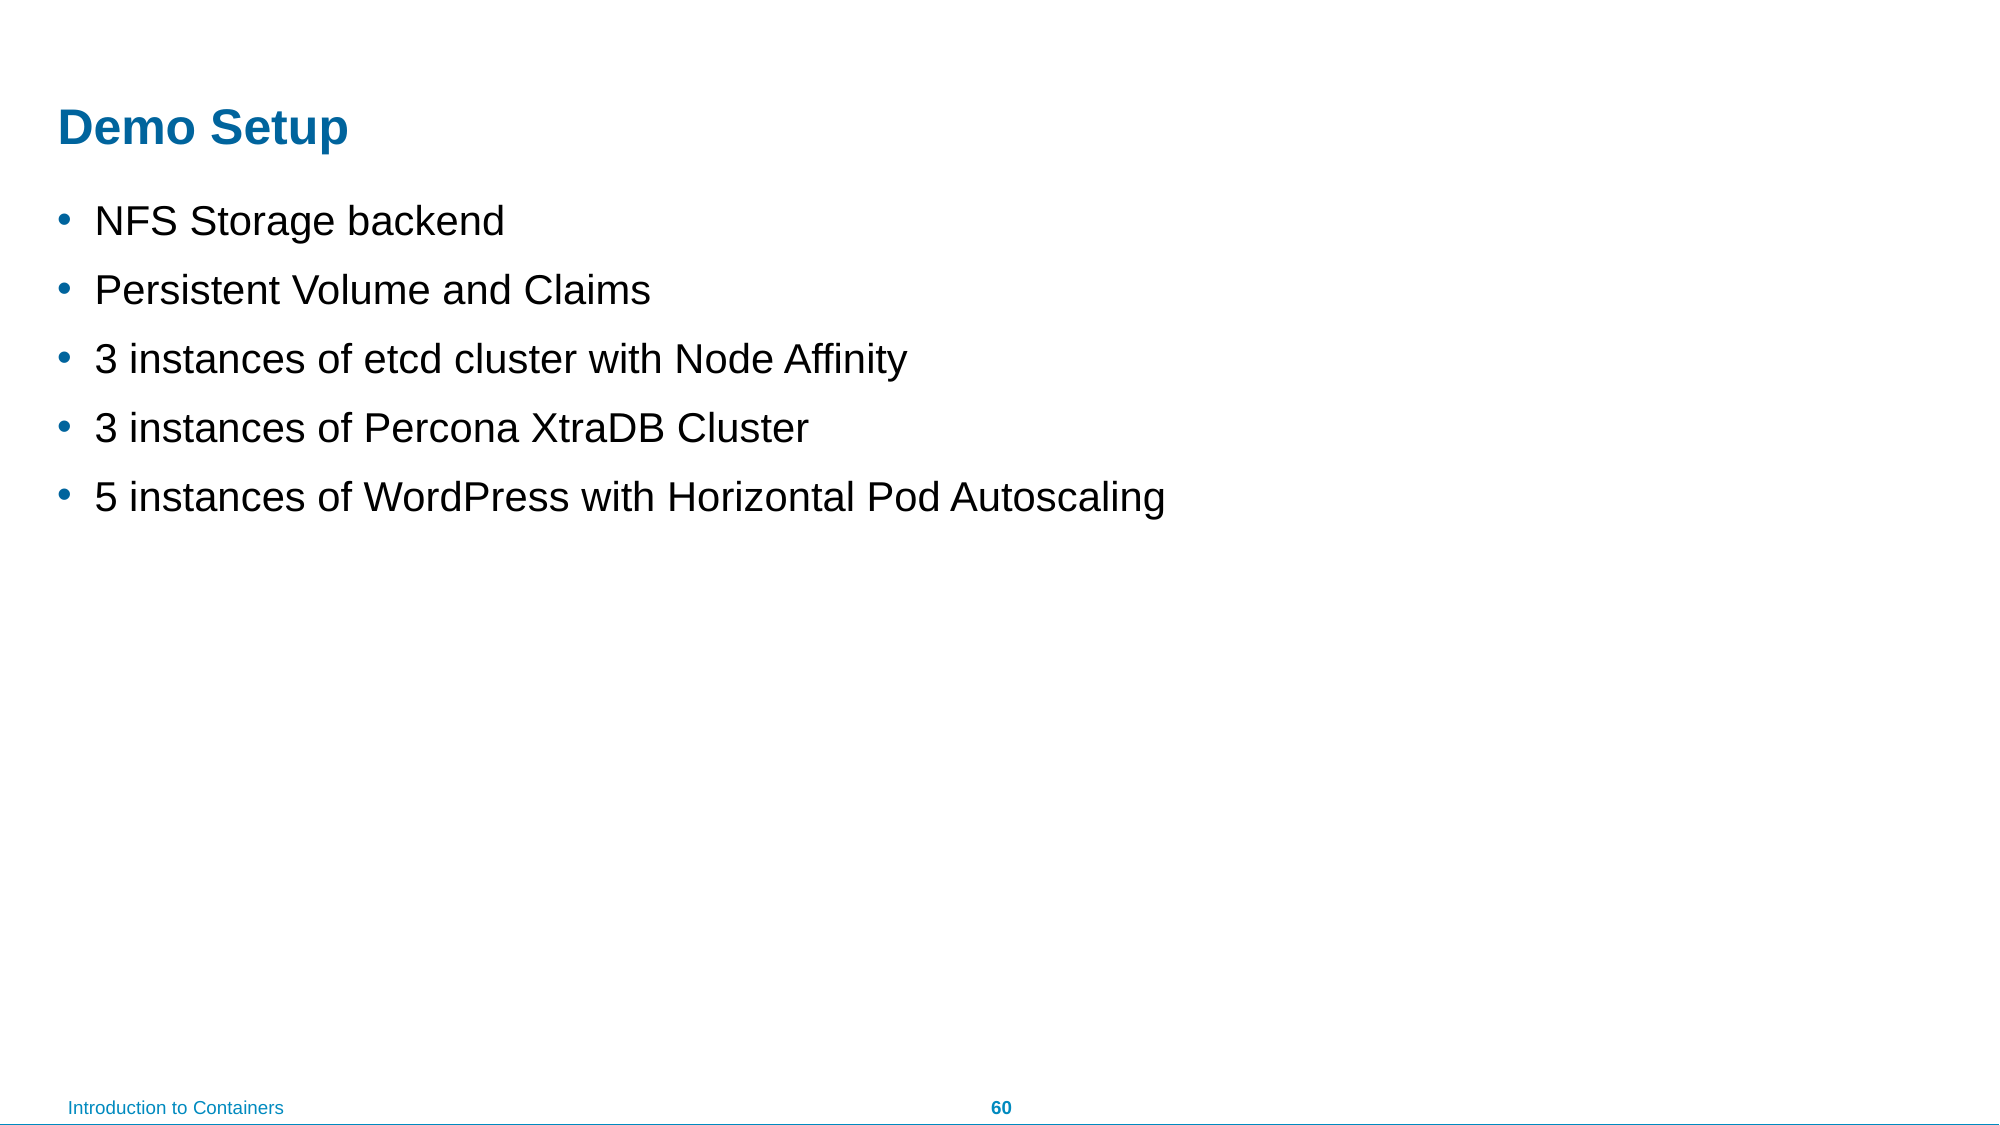

# Demo Setup
NFS Storage backend
Persistent Volume and Claims
3 instances of etcd cluster with Node Affinity
3 instances of Percona XtraDB Cluster
5 instances of WordPress with Horizontal Pod Autoscaling
60